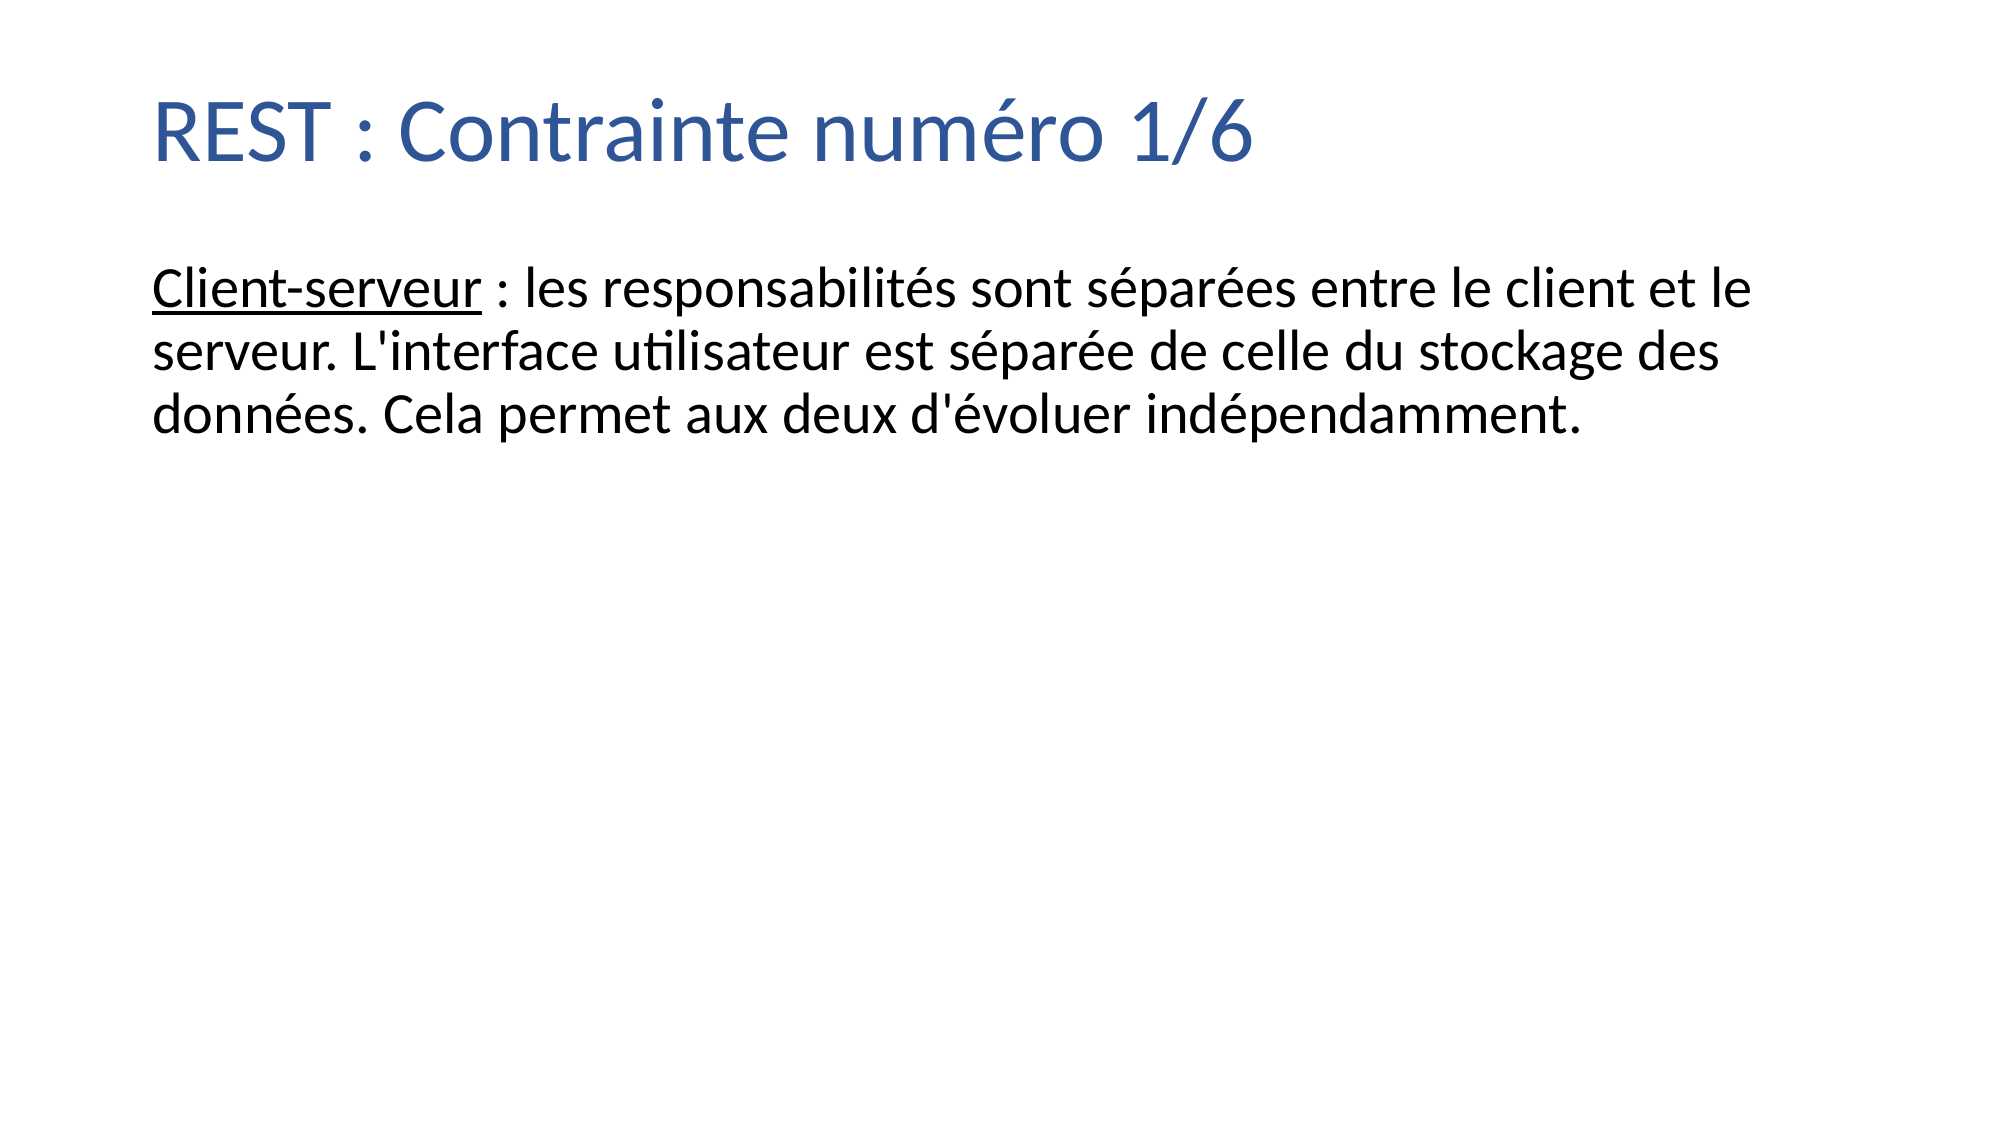

# REST : Contrainte numéro 1/6
Client-serveur : les responsabilités sont séparées entre le client et le serveur. L'interface utilisateur est séparée de celle du stockage des données. Cela permet aux deux d'évoluer indépendamment.